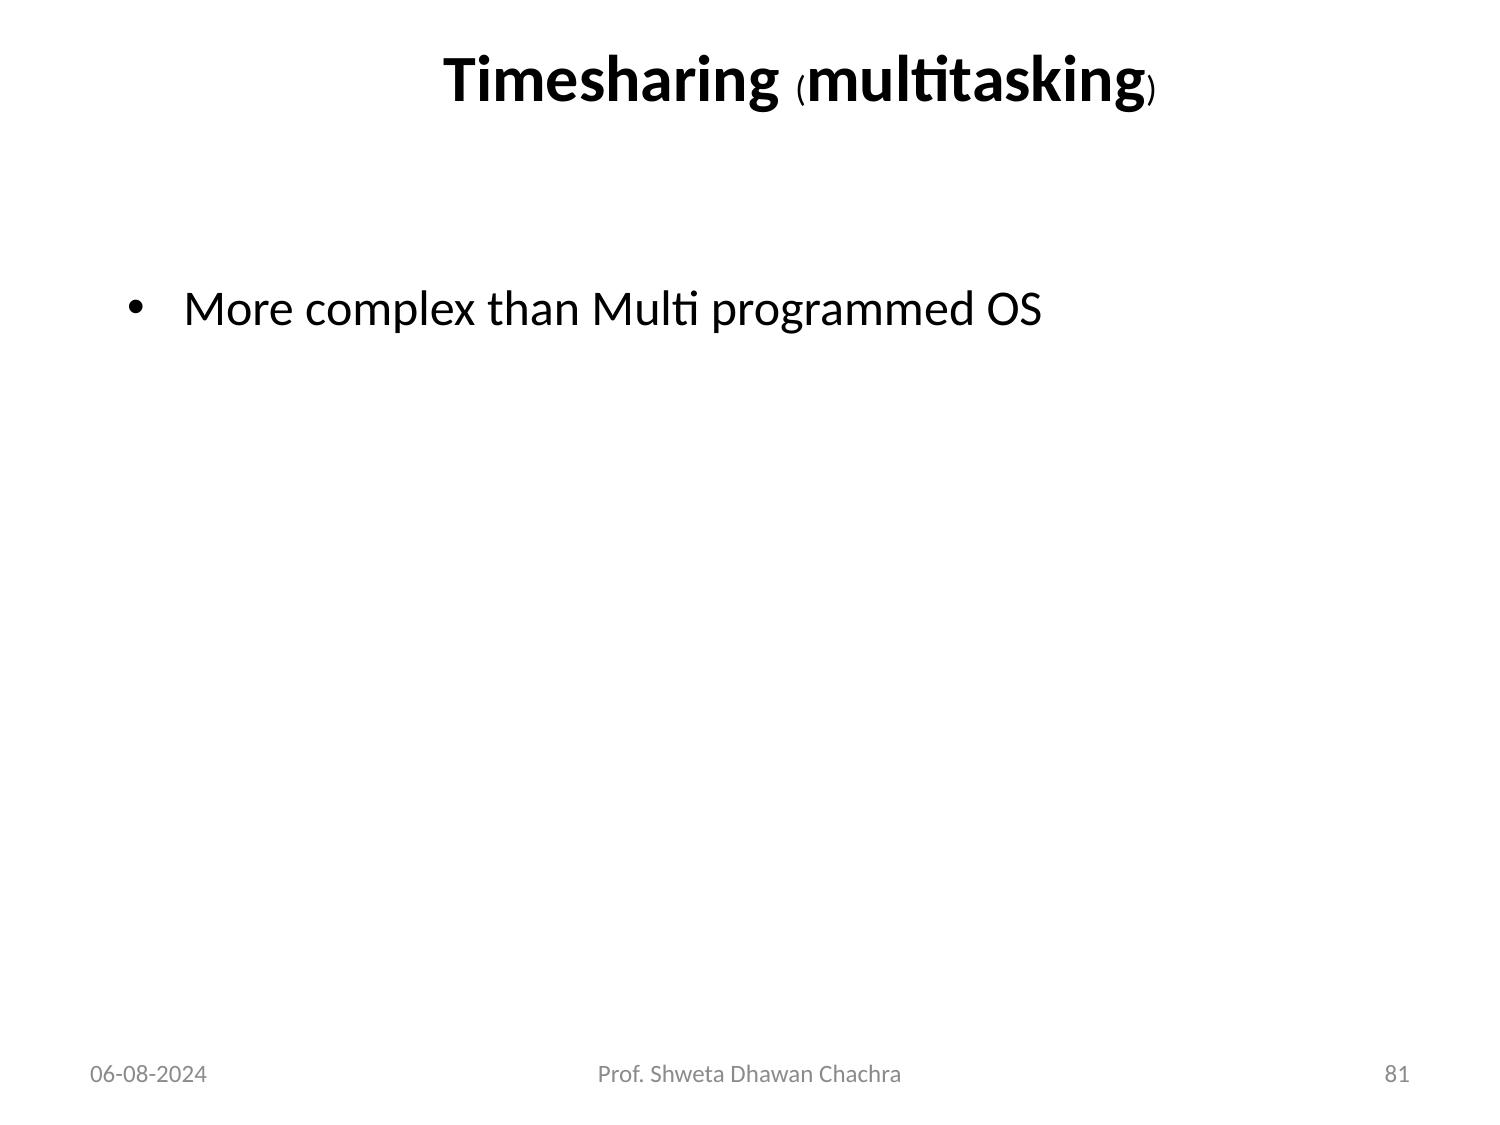

Timesharing (multitasking)

More complex than Multi programmed OS

06-08-2024
Prof. Shweta Dhawan Chachra
81